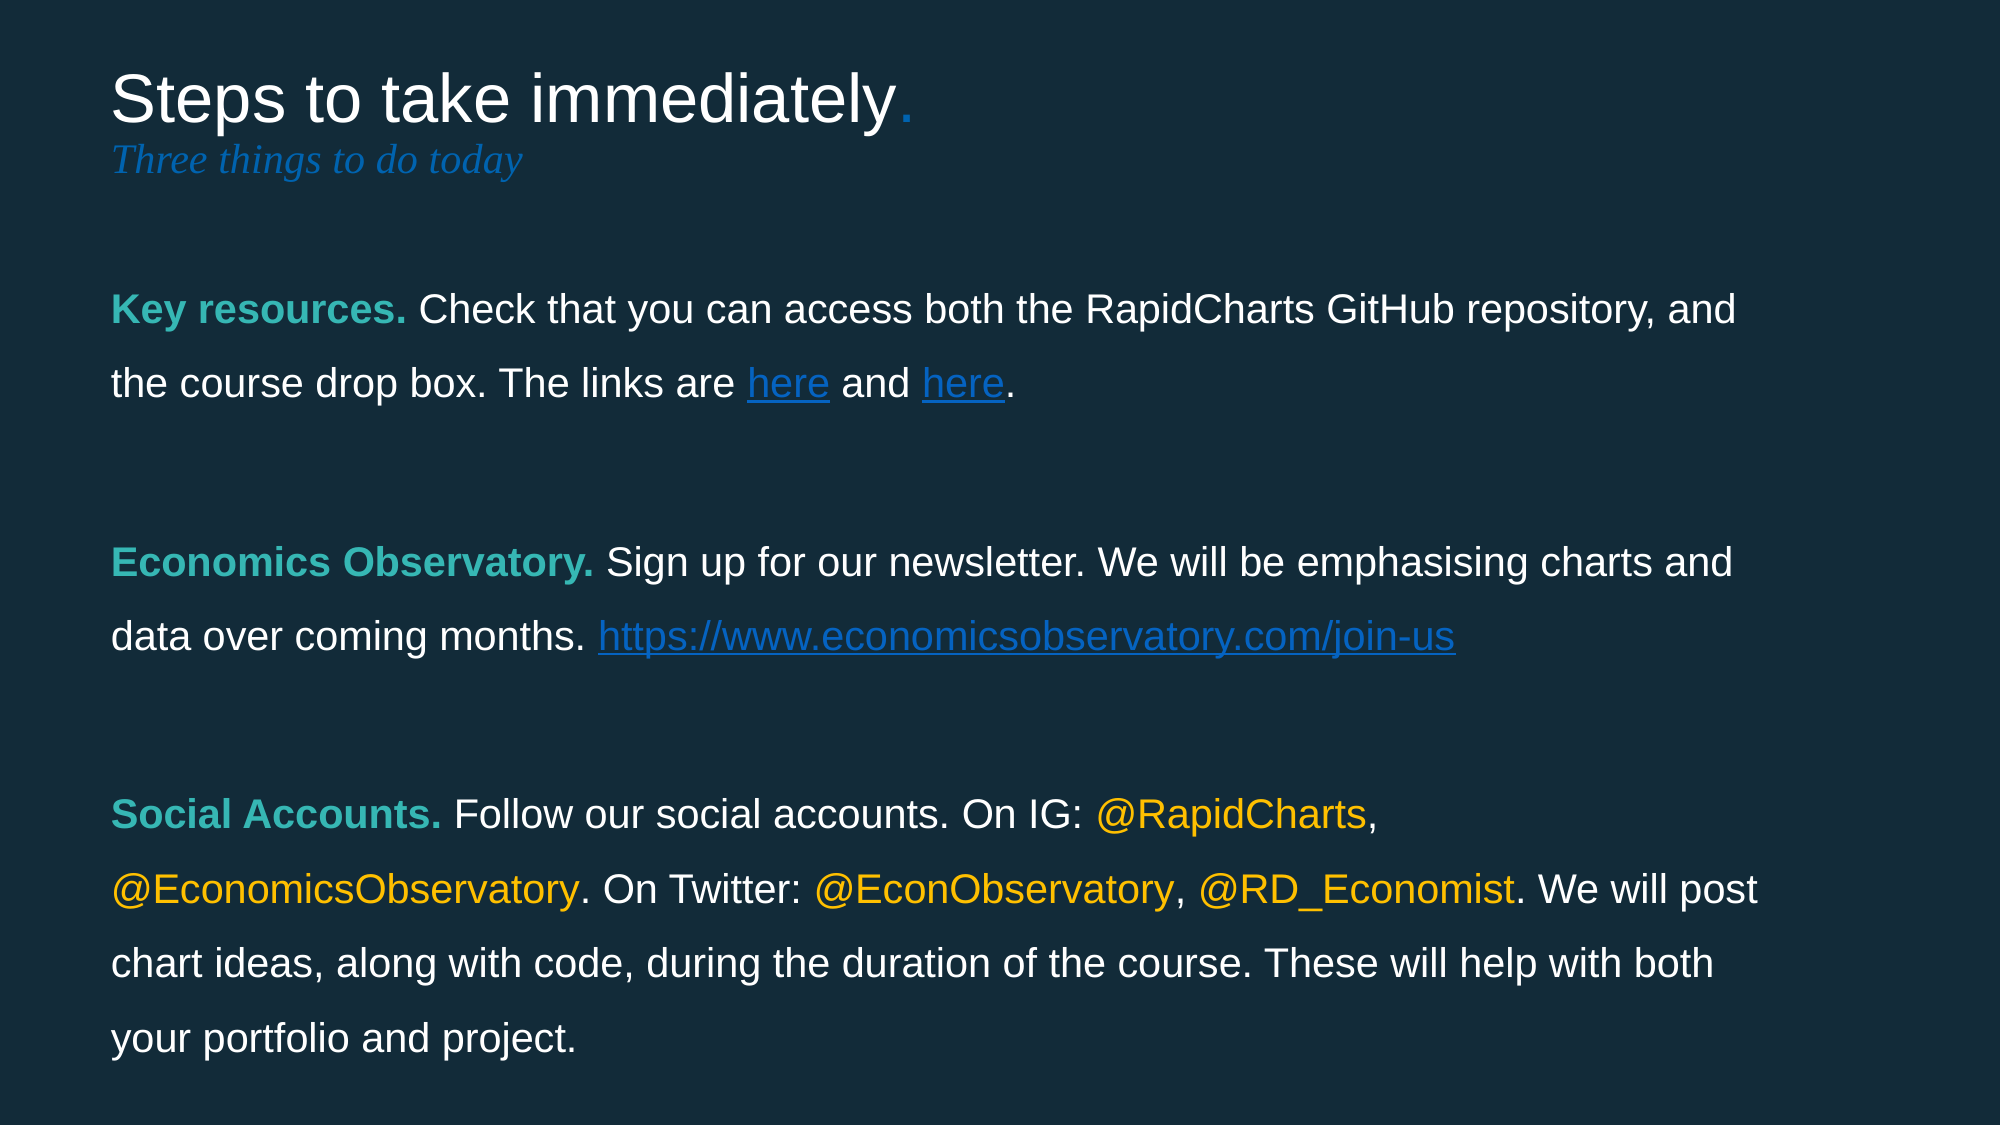

# Steps to take immediately. Three things to do today
Key resources. Check that you can access both the RapidCharts GitHub repository, and the course drop box. The links are here and here.

Economics Observatory. Sign up for our newsletter. We will be emphasising charts and data over coming months. https://www.economicsobservatory.com/join-us

Social Accounts. Follow our social accounts. On IG: @RapidCharts, @EconomicsObservatory. On Twitter: @EconObservatory, @RD_Economist. We will post chart ideas, along with code, during the duration of the course. These will help with both your portfolio and project.